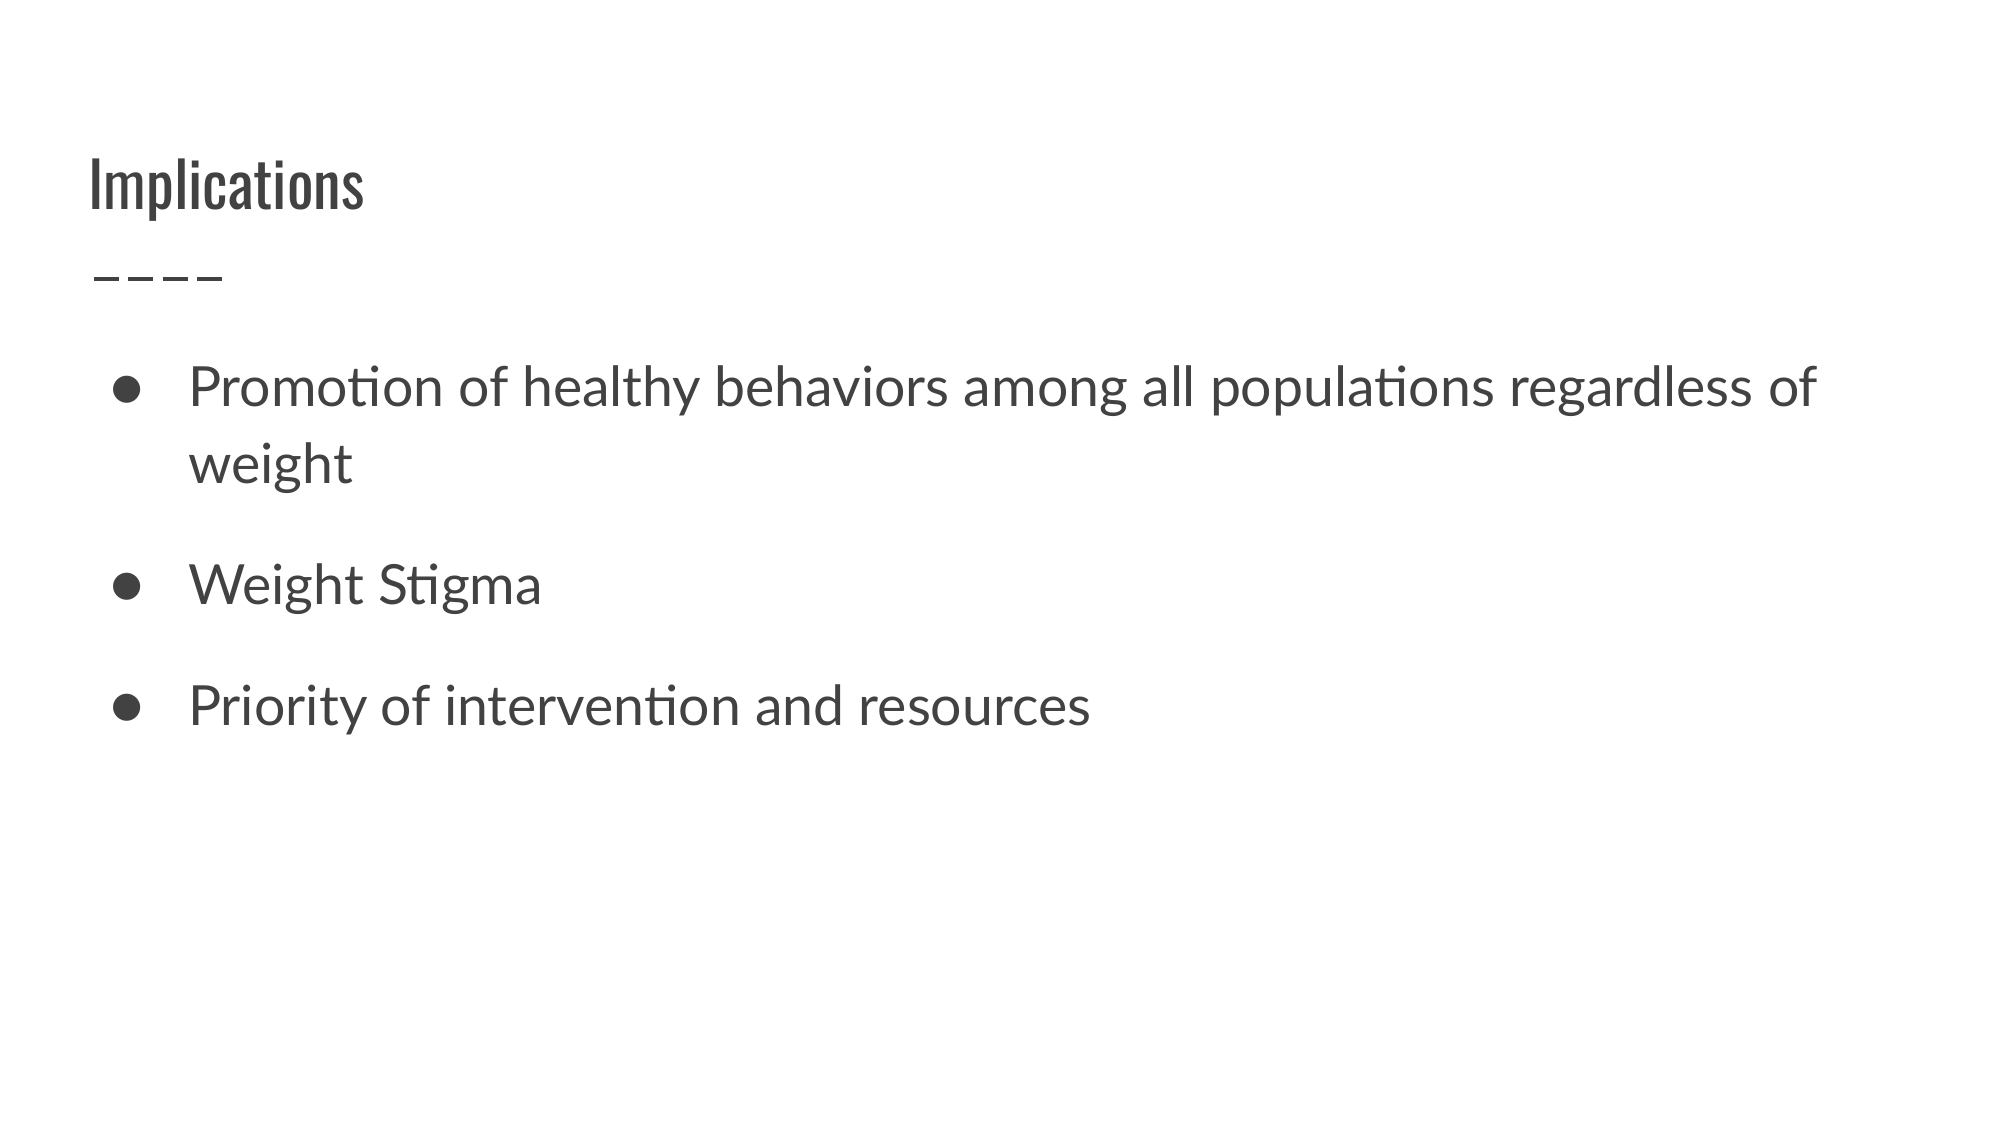

# Implications
Promotion of healthy behaviors among all populations regardless of weight
Weight Stigma
Priority of intervention and resources